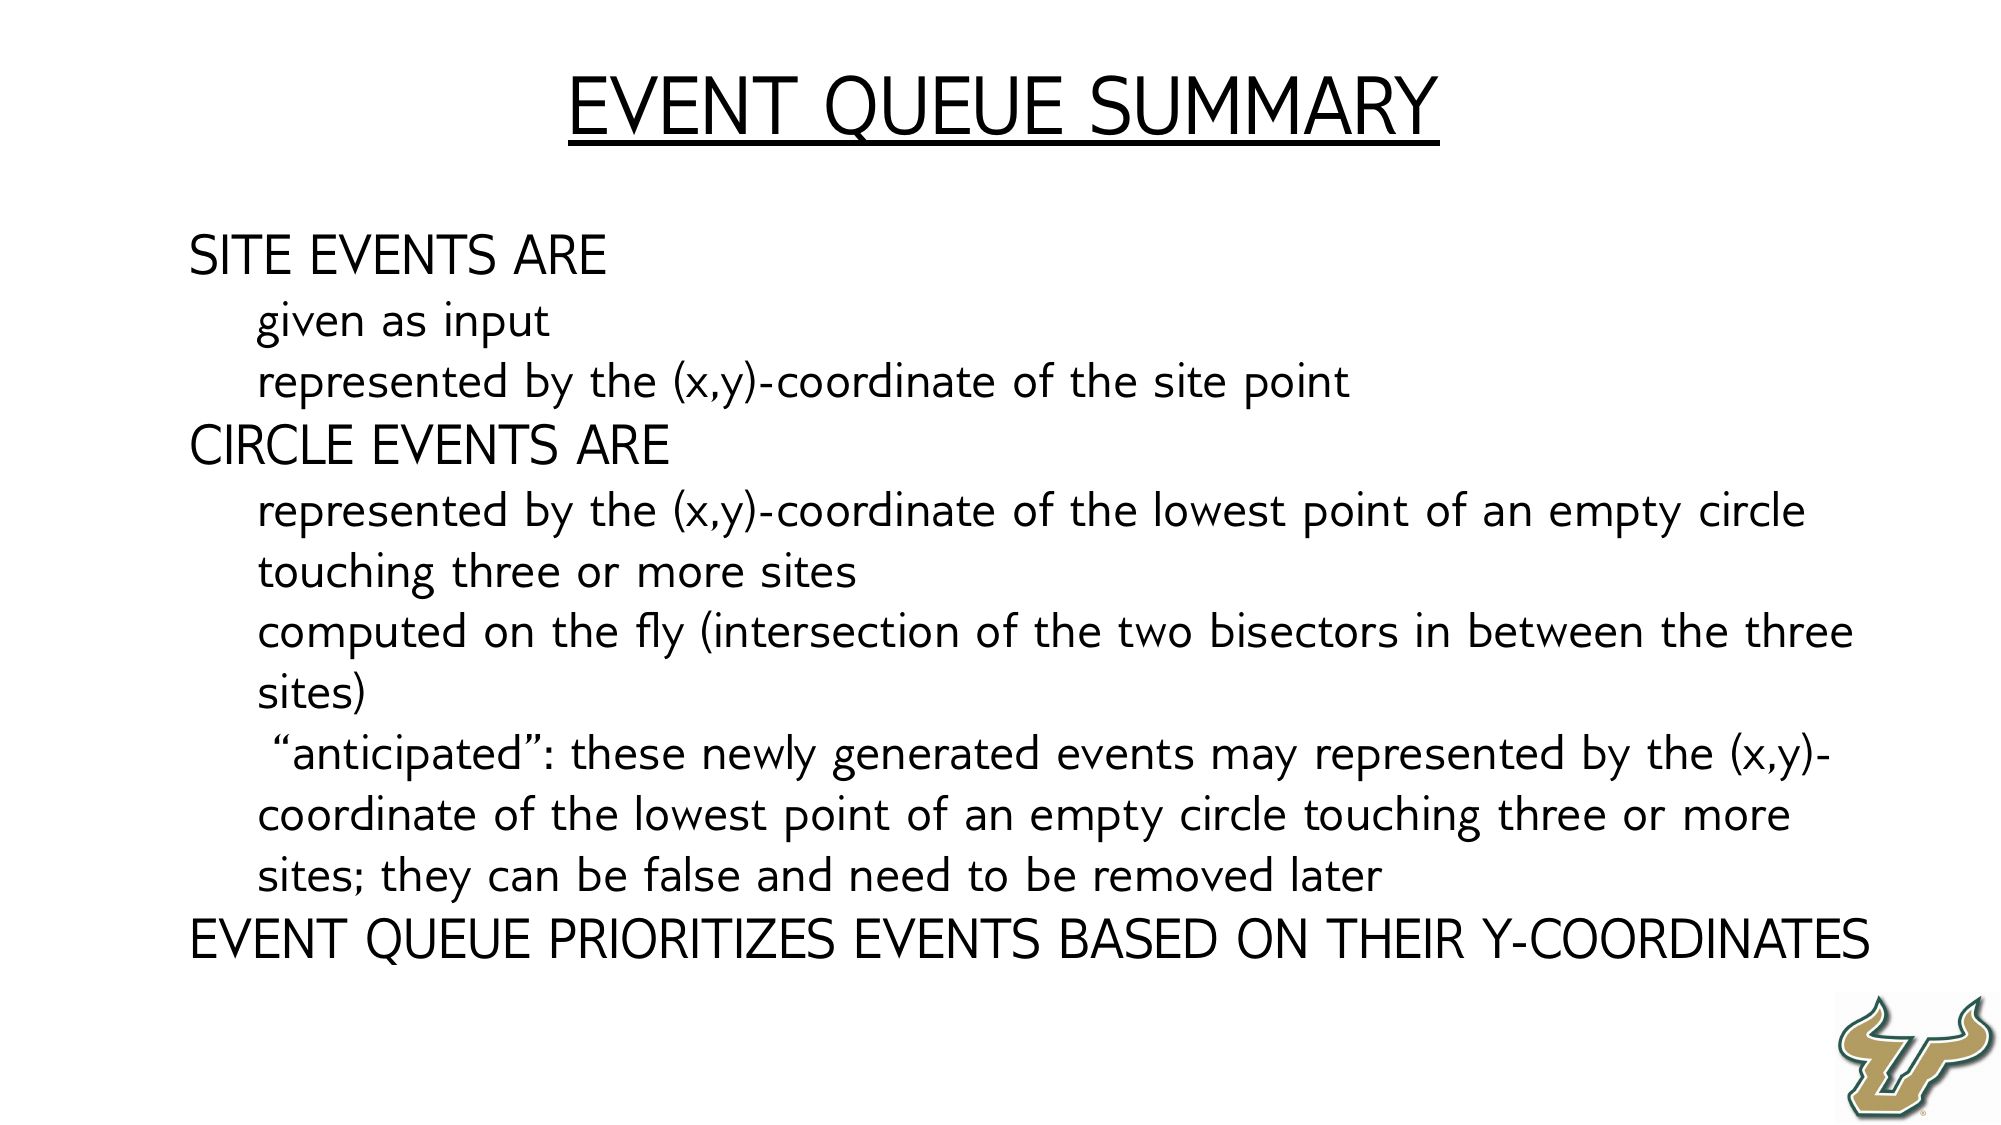

Event Queue Summary
Site Events are
given as input
represented by the (x,y)-coordinate of the site point
Circle Events are
represented by the (x,y)-coordinate of the lowest point of an empty circle touching three or more sites
computed on the fly (intersection of the two bisectors in between the three sites)
 “anticipated”: these newly generated events may represented by the (x,y)-coordinate of the lowest point of an empty circle touching three or more sites; they can be false and need to be removed later
Event Queue prioritizes events based on their y-coordinates